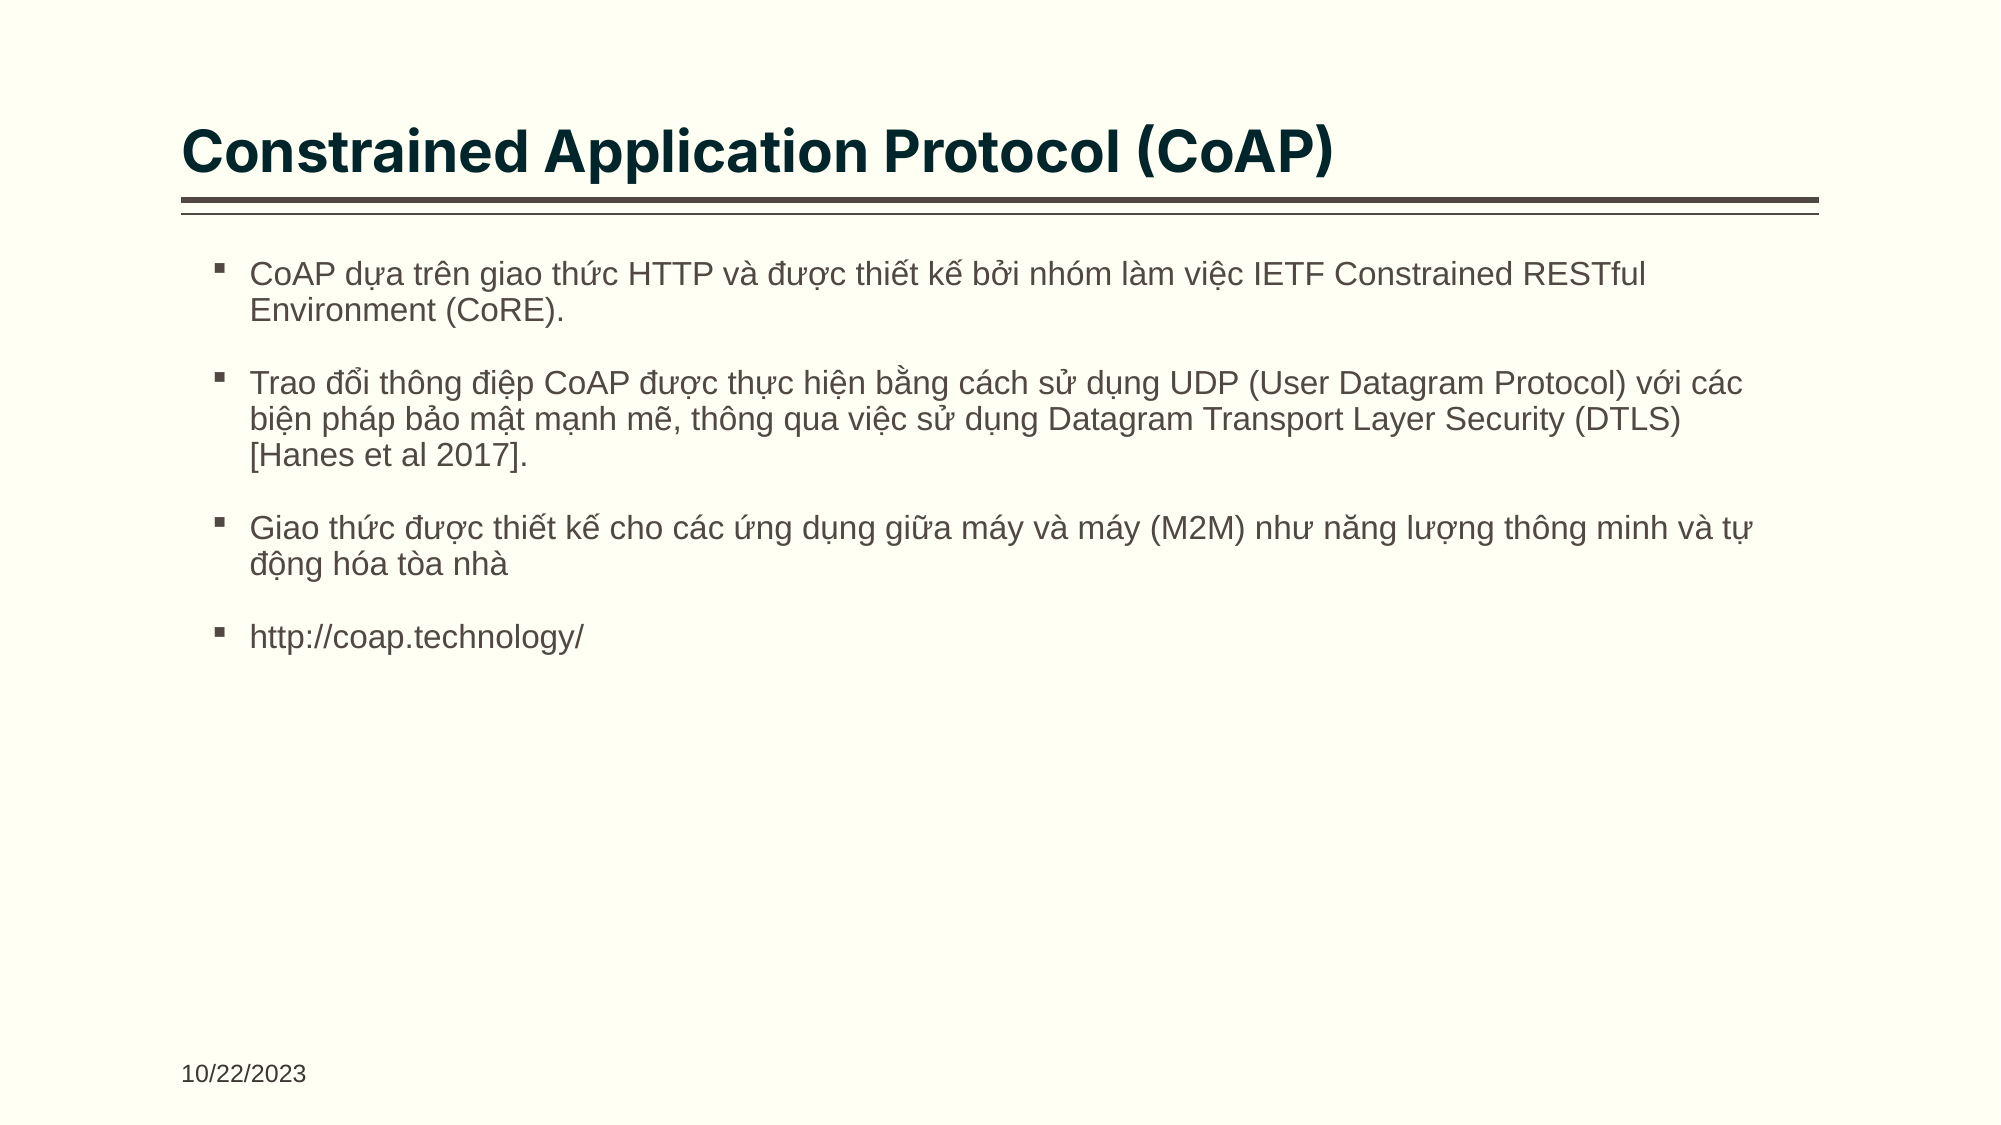

# Constrained Application Protocol (CoAP)
CoAP dựa trên giao thức HTTP và được thiết kế bởi nhóm làm việc IETF Constrained RESTful Environment (CoRE).
Trao đổi thông điệp CoAP được thực hiện bằng cách sử dụng UDP (User Datagram Protocol) với các biện pháp bảo mật mạnh mẽ, thông qua việc sử dụng Datagram Transport Layer Security (DTLS) [Hanes et al 2017].
Giao thức được thiết kế cho các ứng dụng giữa máy và máy (M2M) như năng lượng thông minh và tự động hóa tòa nhà
http://coap.technology/

10/22/2023